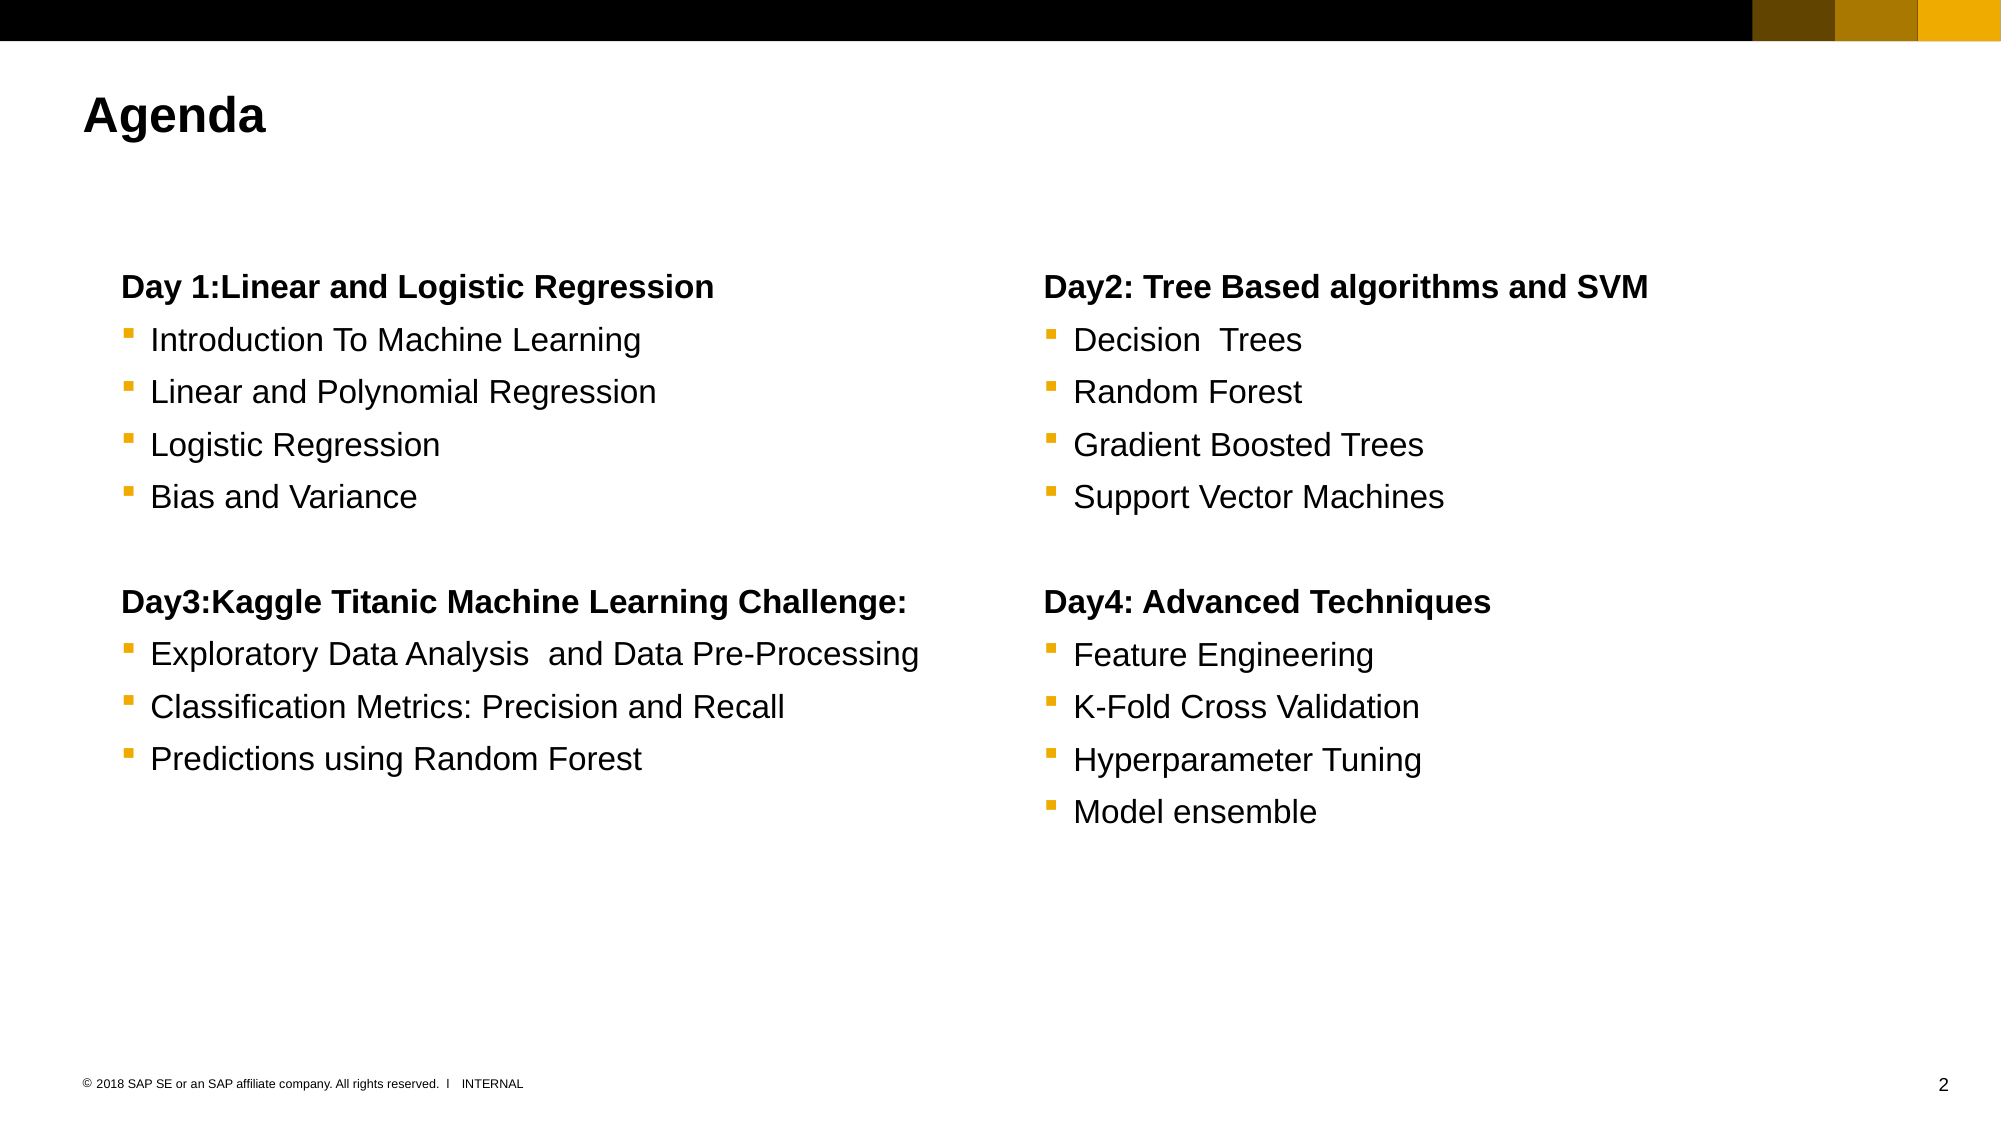

# Agenda
Day 1:Linear and Logistic Regression
Introduction To Machine Learning
Linear and Polynomial Regression
Logistic Regression
Bias and Variance

Day3:Kaggle Titanic Machine Learning Challenge:
Exploratory Data Analysis  and Data Pre-Processing
Classification Metrics: Precision and Recall
Predictions using Random Forest

Day2: Tree Based algorithms and SVM
Decision  Trees
Random Forest
Gradient Boosted Trees
Support Vector Machines

Day4: Advanced Techniques
Feature Engineering
K-Fold Cross Validation
Hyperparameter Tuning
Model ensemble